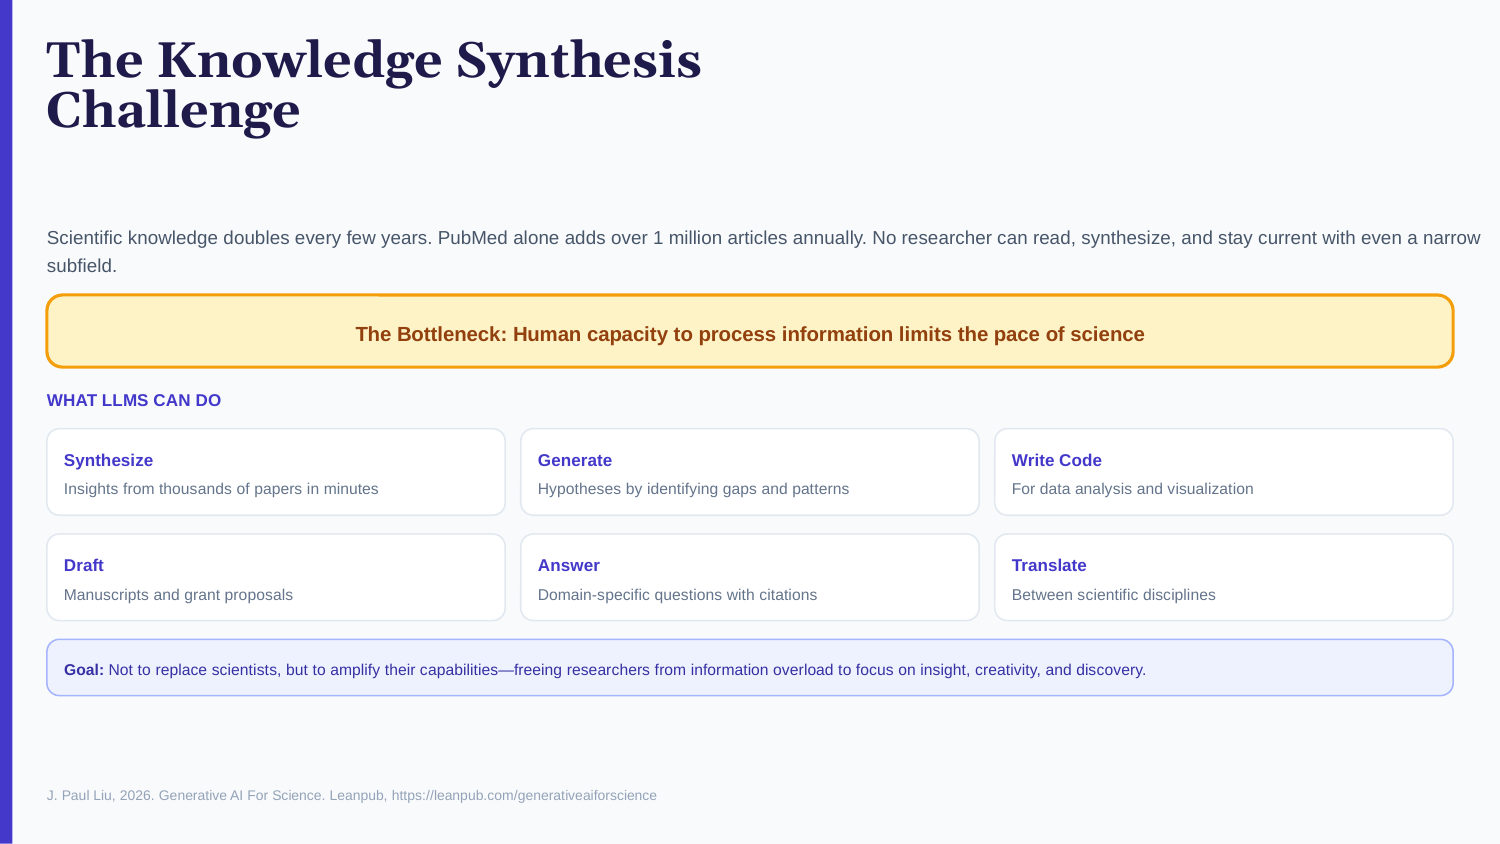

The Knowledge Synthesis Challenge
Scientific knowledge doubles every few years. PubMed alone adds over 1 million articles annually. No researcher can read, synthesize, and stay current with even a narrow subfield.

The Bottleneck: Human capacity to process information limits the pace of science
WHAT LLMS CAN DO

Synthesize
Generate
Write Code
Insights from thousands of papers in minutes
Hypotheses by identifying gaps and patterns
For data analysis and visualization

Draft
Answer
Translate
Manuscripts and grant proposals
Domain-specific questions with citations
Between scientific disciplines

Goal: Not to replace scientists, but to amplify their capabilities—freeing researchers from information overload to focus on insight, creativity, and discovery.
J. Paul Liu, 2026. Generative AI For Science. Leanpub, https://leanpub.com/generativeaiforscience